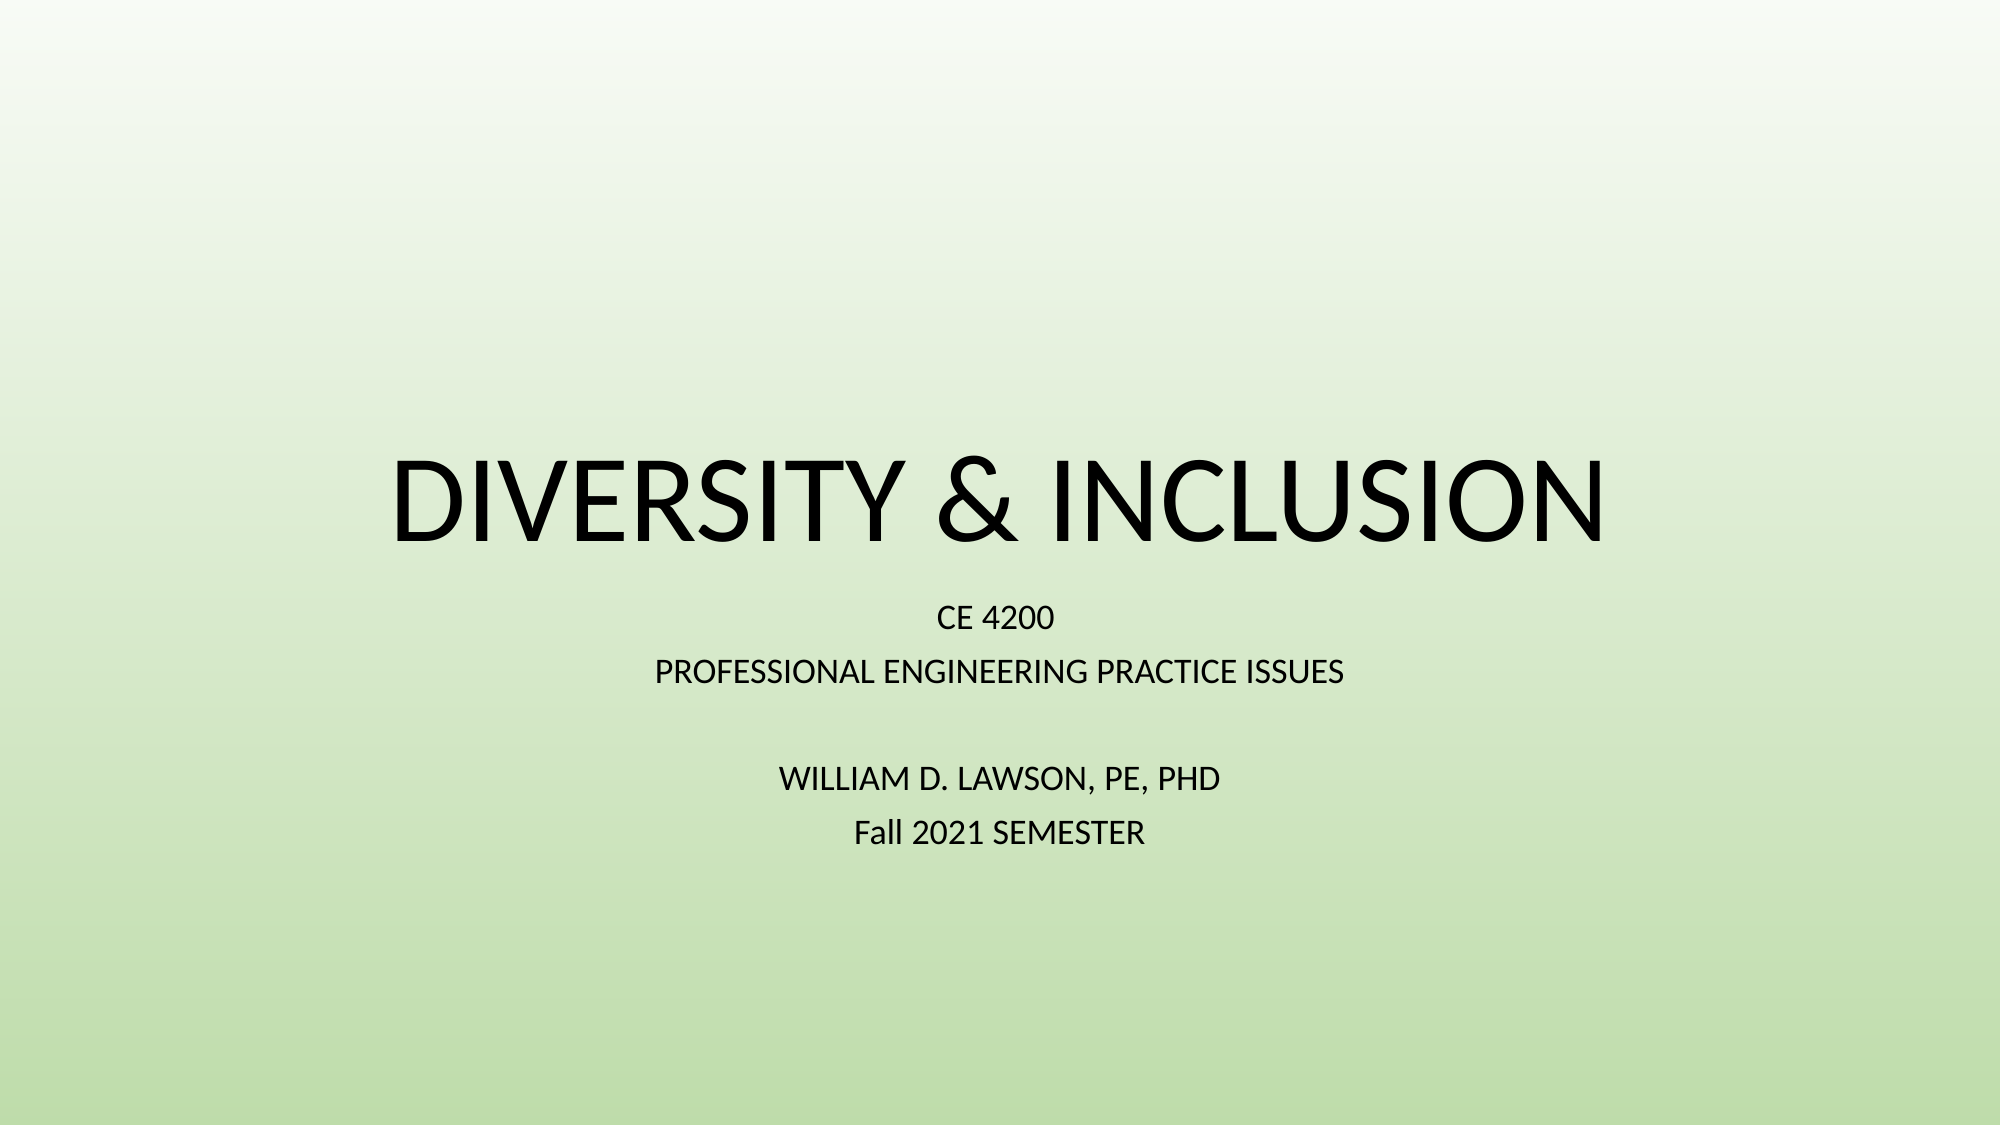

# DIVERSITY & INCLUSION
CE 4200
PROFESSIONAL ENGINEERING PRACTICE ISSUES

WILLIAM D. LAWSON, PE, PHD
Fall 2021 SEMESTER